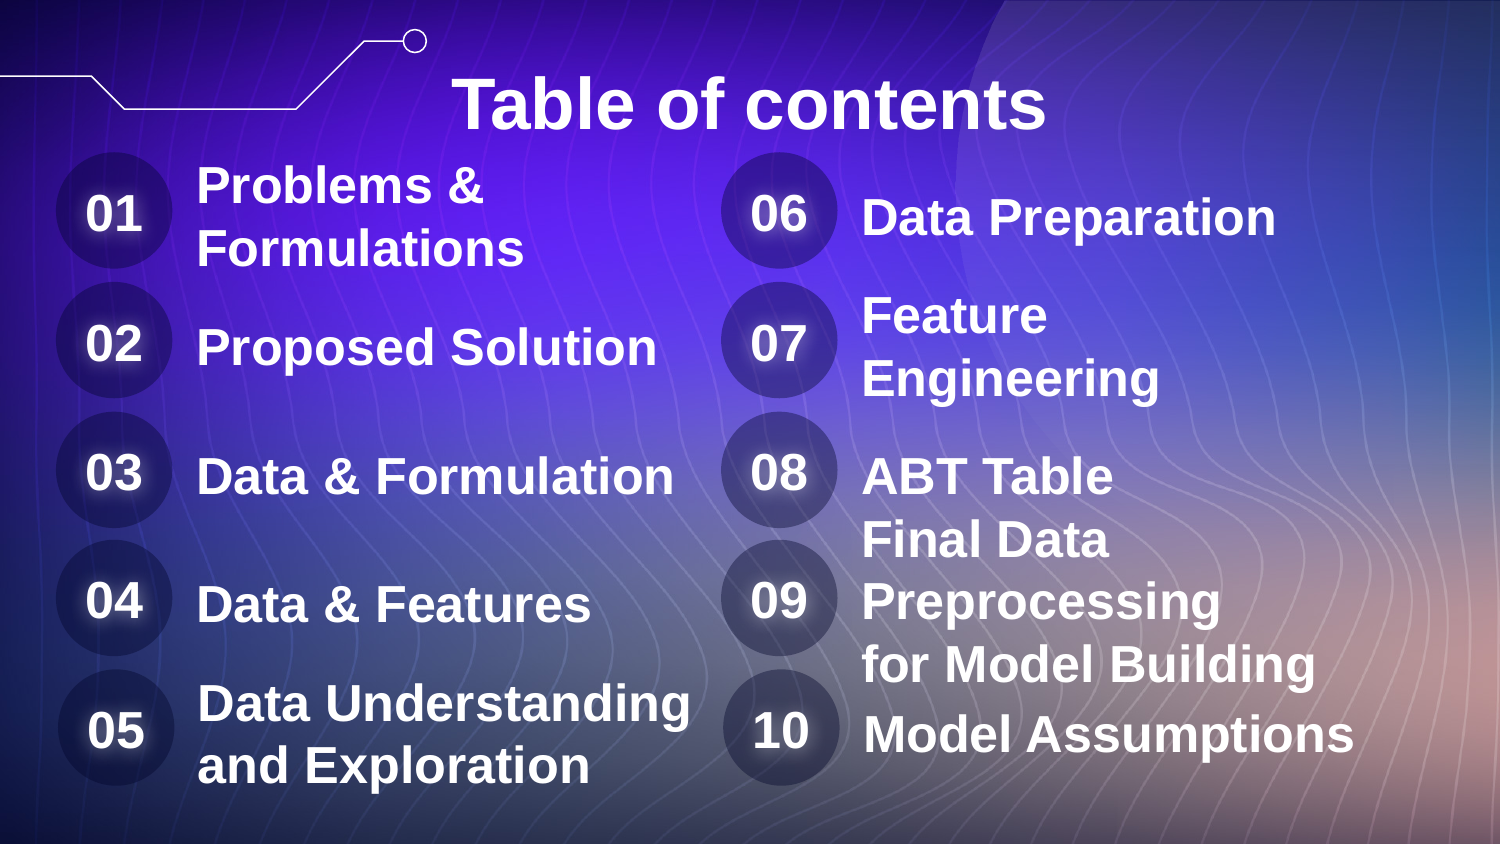

Table of contents

01
06
# Problems & Formulations
Data Preparation

02
07
Proposed Solution
Feature Engineering

03
08
Data & Formulation
ABT Table

Final Data Preprocessing
for Model Building
04
09
Data & Features

05
10
Data Understanding and Exploration
Model Assumptions